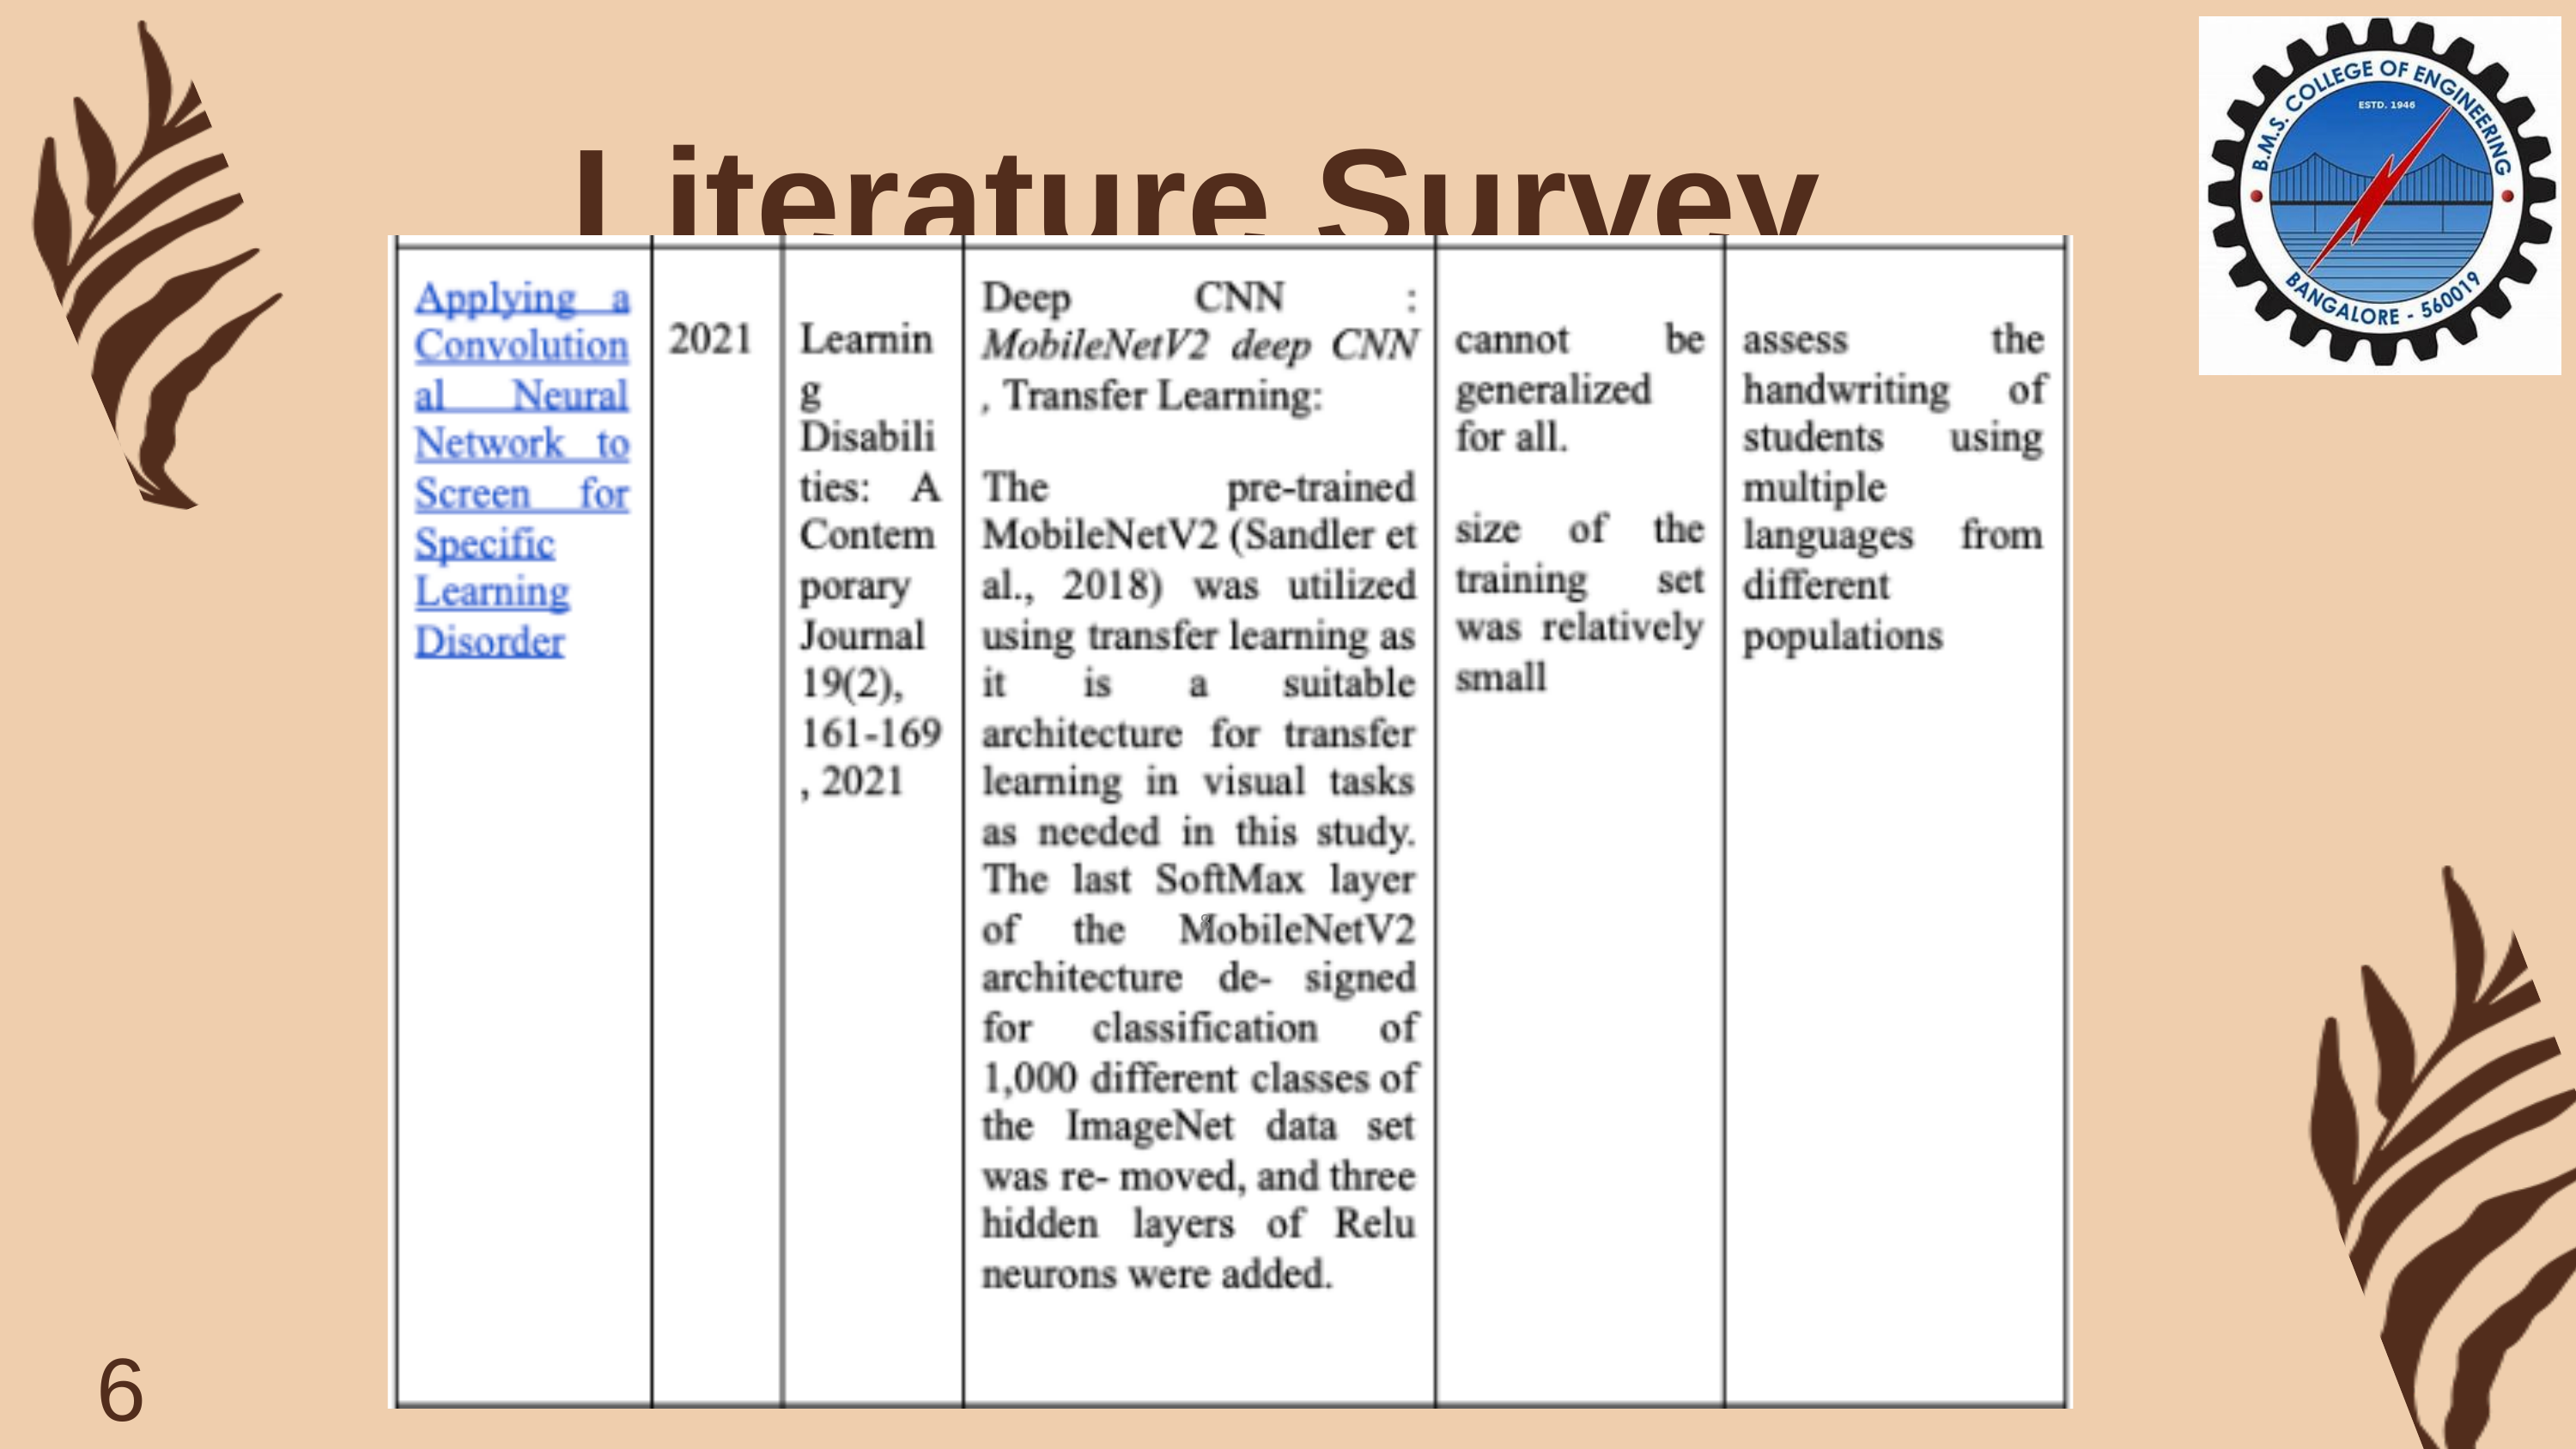

Literature Survey

Literature Survey -

8
6